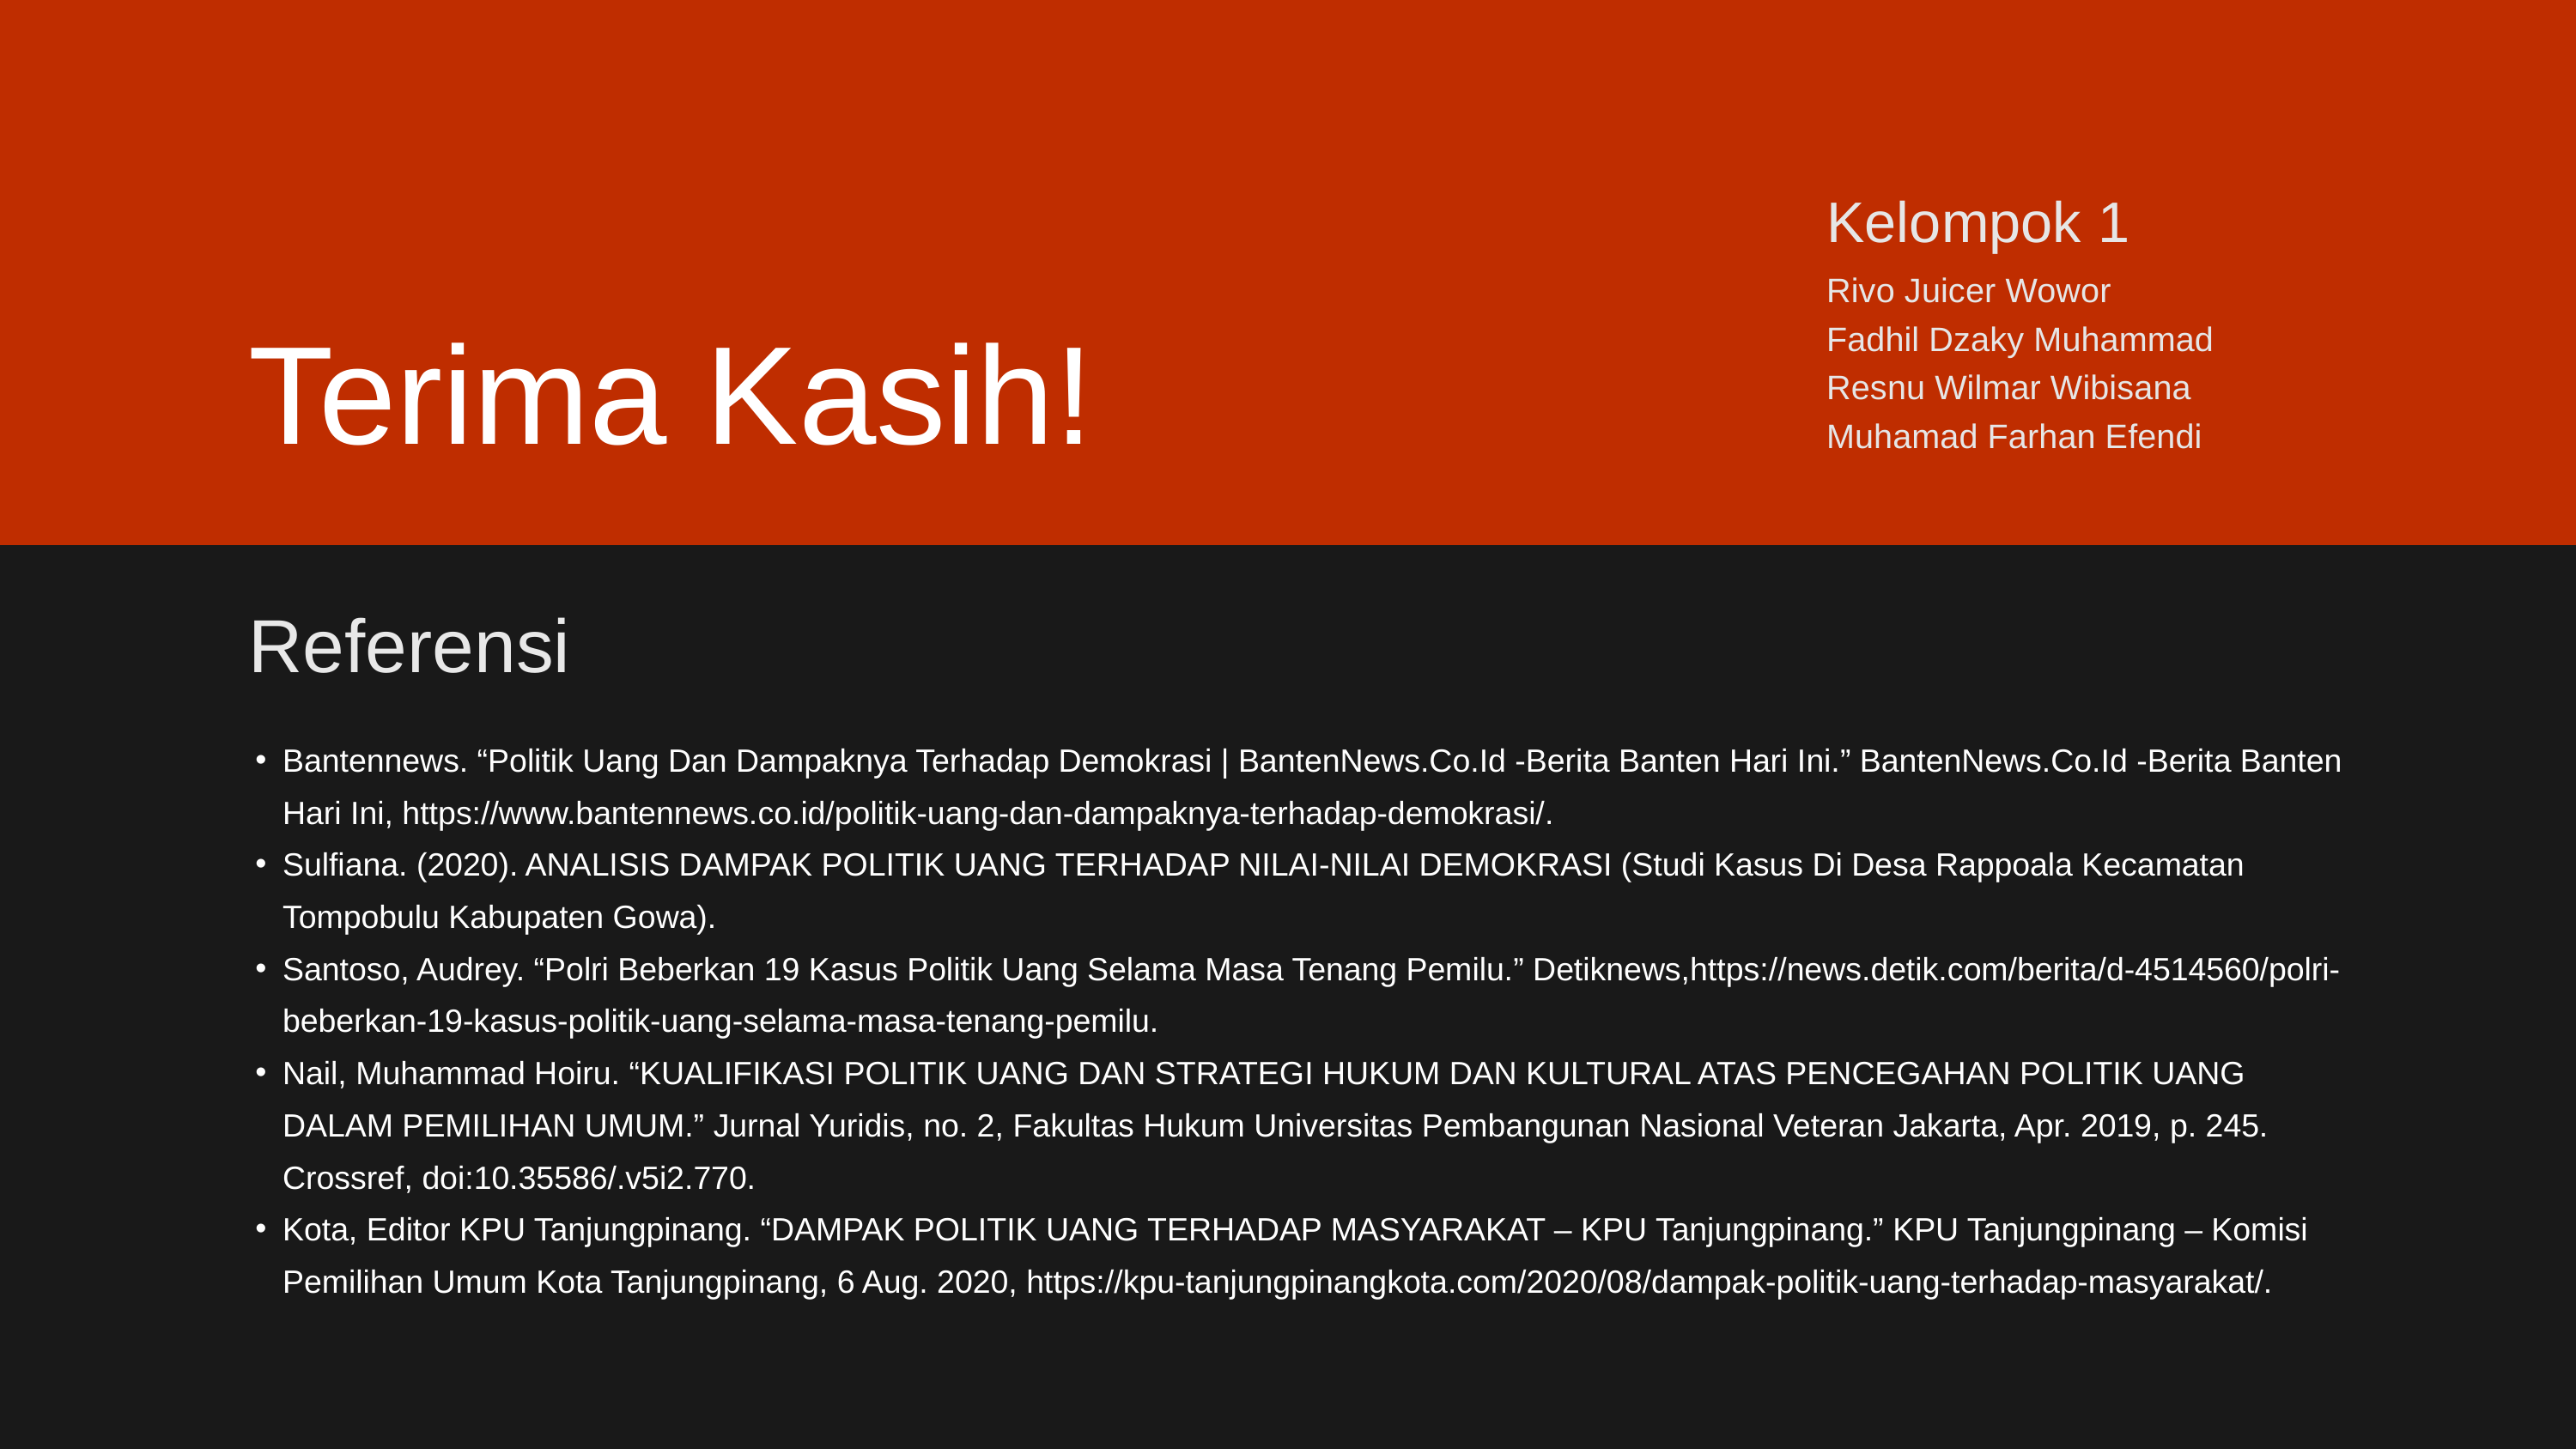

Kelompok 1

Rivo Juicer Wowor
Fadhil Dzaky Muhammad
Resnu Wilmar Wibisana
Muhamad Farhan Efendi
Terima Kasih!
Referensi
Bantennews. “Politik Uang Dan Dampaknya Terhadap Demokrasi | BantenNews.Co.Id -Berita Banten Hari Ini.” BantenNews.Co.Id -Berita Banten Hari Ini, https://www.bantennews.co.id/politik-uang-dan-dampaknya-terhadap-demokrasi/.
Sulfiana. (2020). ANALISIS DAMPAK POLITIK UANG TERHADAP NILAI-NILAI DEMOKRASI (Studi Kasus Di Desa Rappoala Kecamatan Tompobulu Kabupaten Gowa).
Santoso, Audrey. “Polri Beberkan 19 Kasus Politik Uang Selama Masa Tenang Pemilu.” Detiknews,https://news.detik.com/berita/d-4514560/polri-beberkan-19-kasus-politik-uang-selama-masa-tenang-pemilu.
Nail, Muhammad Hoiru. “KUALIFIKASI POLITIK UANG DAN STRATEGI HUKUM DAN KULTURAL ATAS PENCEGAHAN POLITIK UANG DALAM PEMILIHAN UMUM.” Jurnal Yuridis, no. 2, Fakultas Hukum Universitas Pembangunan Nasional Veteran Jakarta, Apr. 2019, p. 245. Crossref, doi:10.35586/.v5i2.770.
Kota, Editor KPU Tanjungpinang. “DAMPAK POLITIK UANG TERHADAP MASYARAKAT – KPU Tanjungpinang.” KPU Tanjungpinang – Komisi Pemilihan Umum Kota Tanjungpinang, 6 Aug. 2020, https://kpu-tanjungpinangkota.com/2020/08/dampak-politik-uang-terhadap-masyarakat/.